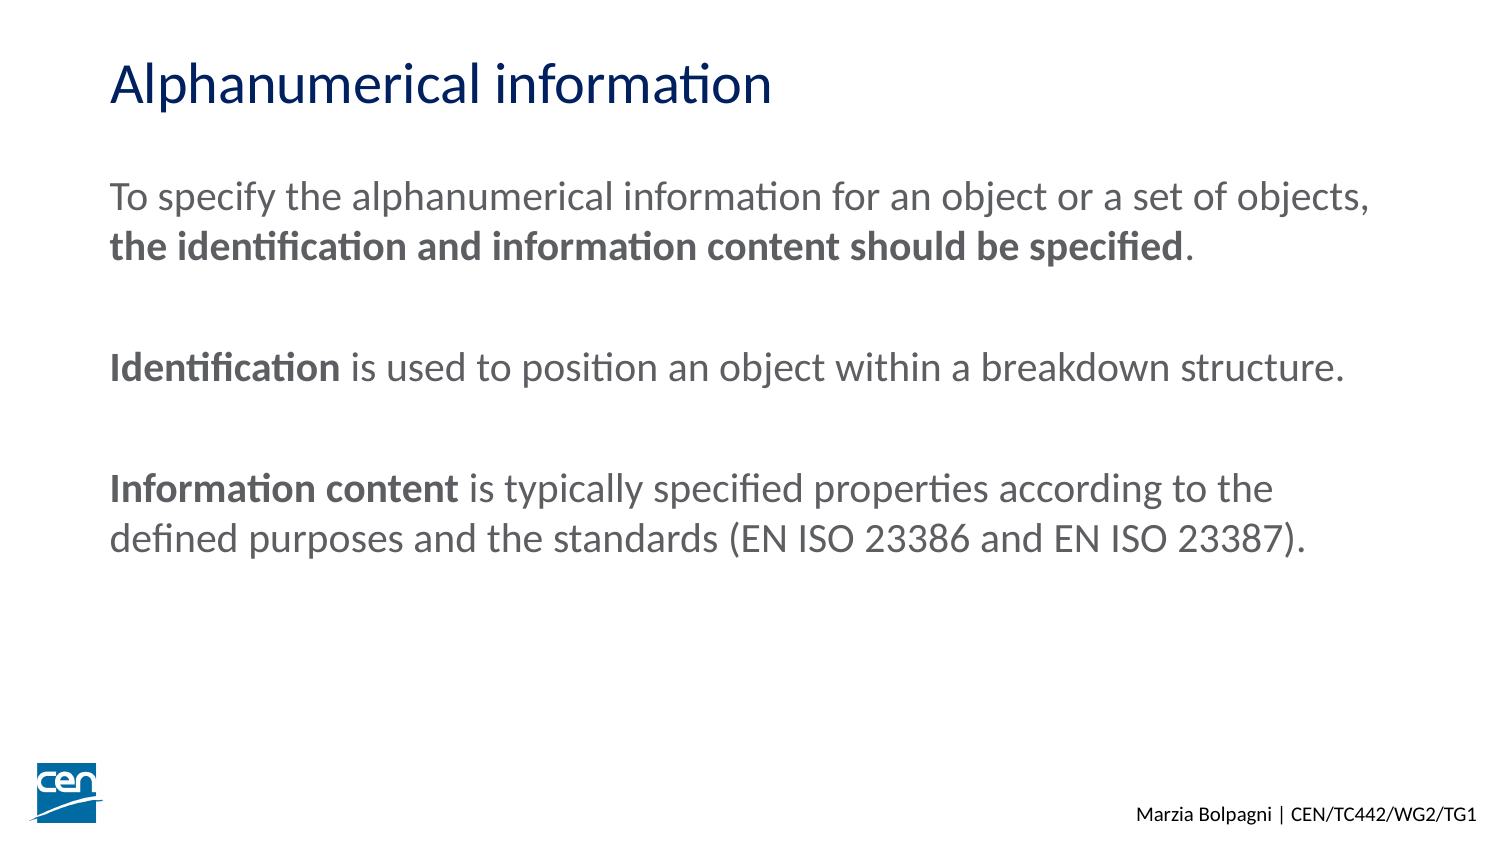

# Alphanumerical information
To specify the alphanumerical information for an object or a set of objects, the identification and information content should be specified.

Identification is used to position an object within a breakdown structure.

Information content is typically specified properties according to the defined purposes and the standards (EN ISO 23386 and EN ISO 23387).